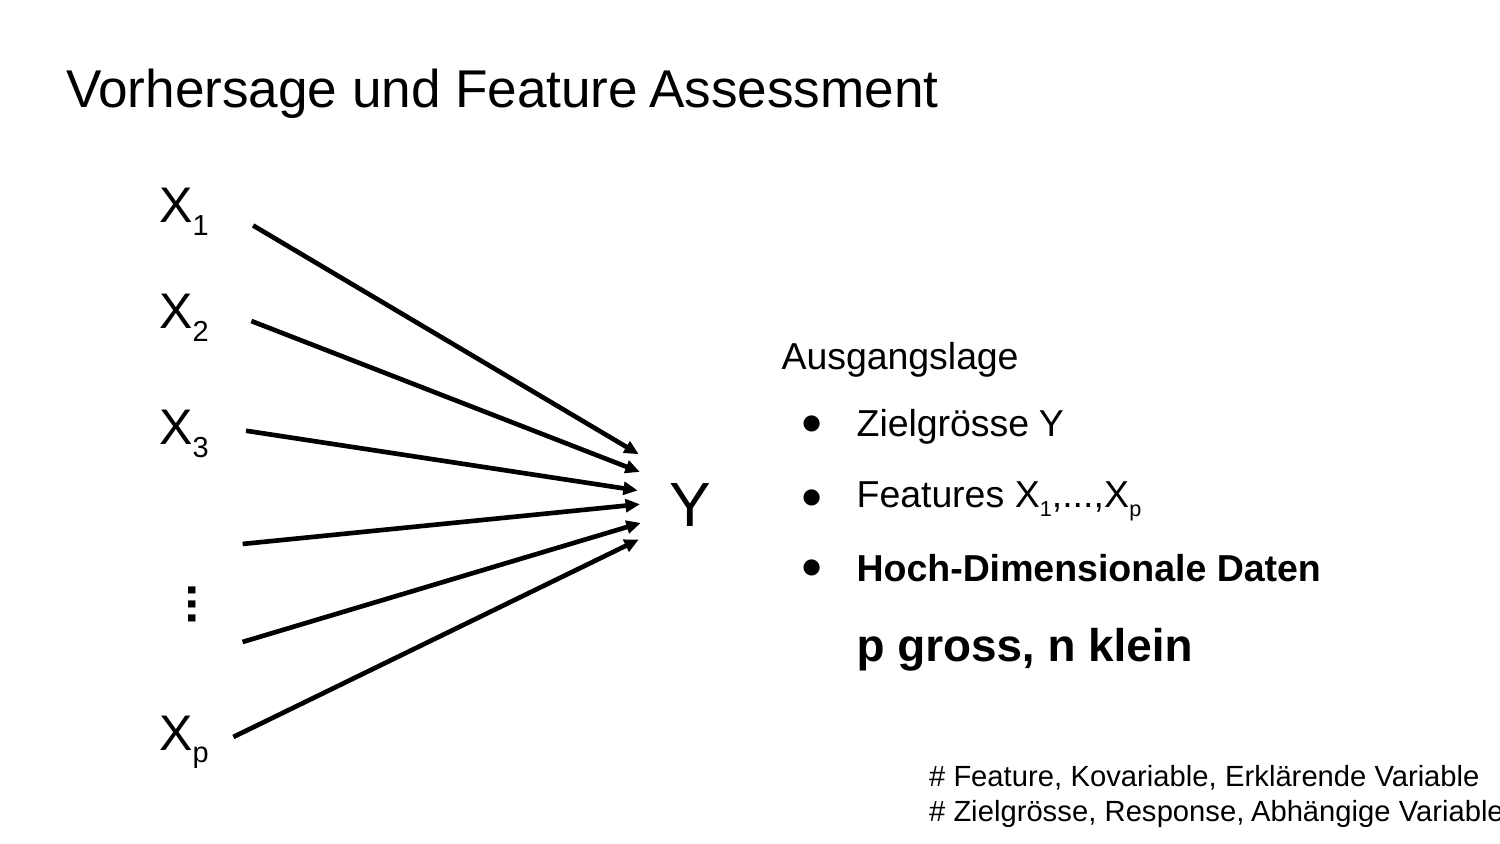

# Vorhersage und Feature Assessment
X1
X3
Y
...
X2
Xp
Ausgangslage
Zielgrösse Y
Features X1,...,Xp
Hoch-Dimensionale Daten
p gross, n klein
# Feature, Kovariable, Erklärende Variable
# Zielgrösse, Response, Abhängige Variable